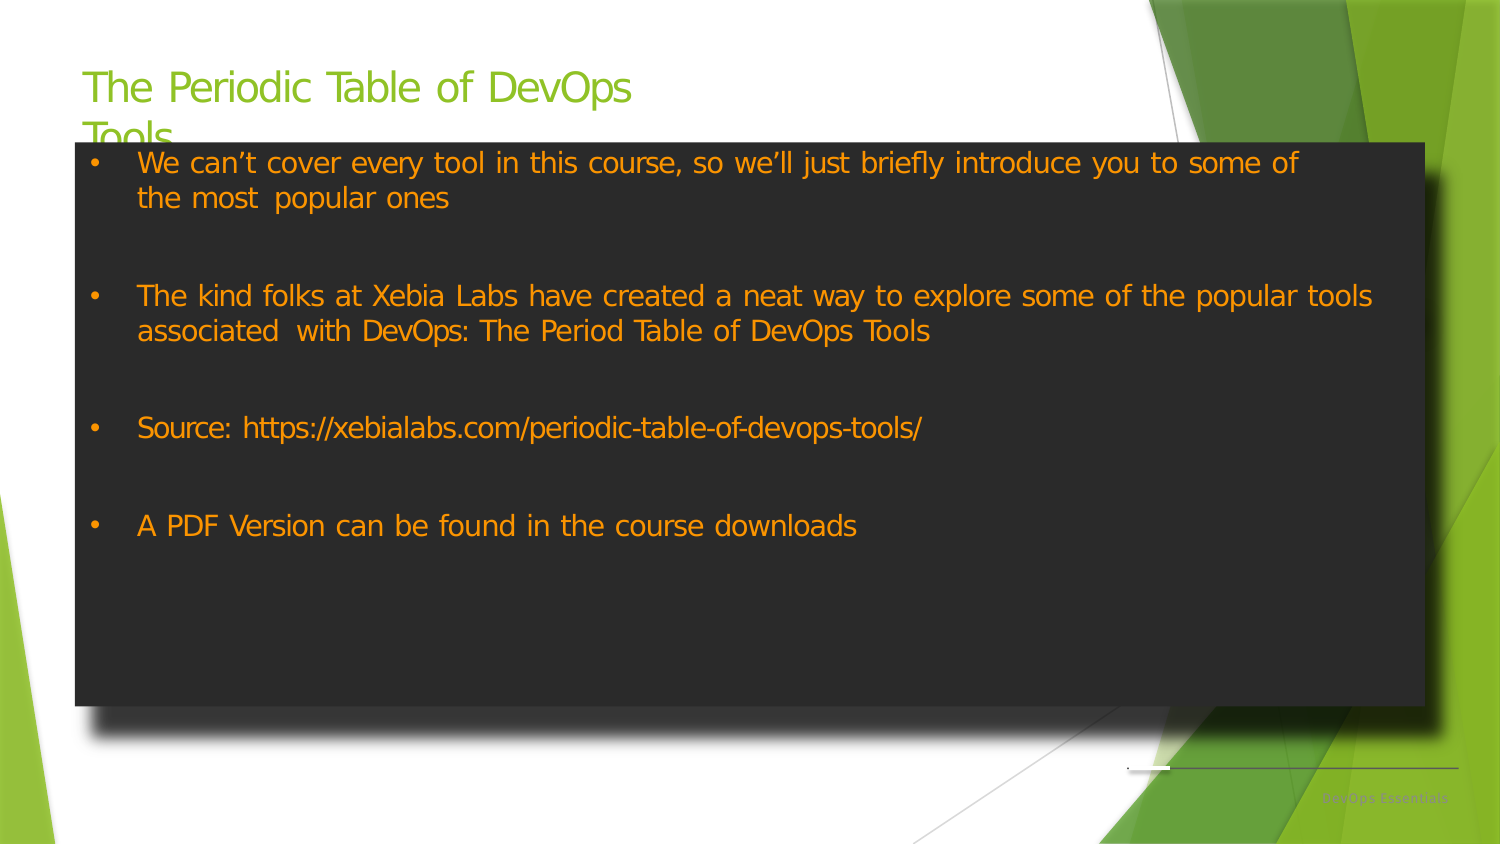

# The Periodic Table of DevOps Tools

We can’t cover every tool in this course, so we’ll just briefly introduce you to some of the most  popular ones

The kind folks at Xebia Labs have created a neat way to explore some of the popular tools associated  with DevOps: The Period Table of DevOps Tools

Source: https://xebialabs.com/periodic-table-of-devops-tools/

A PDF Version can be found in the course downloads

DevOps Essentials